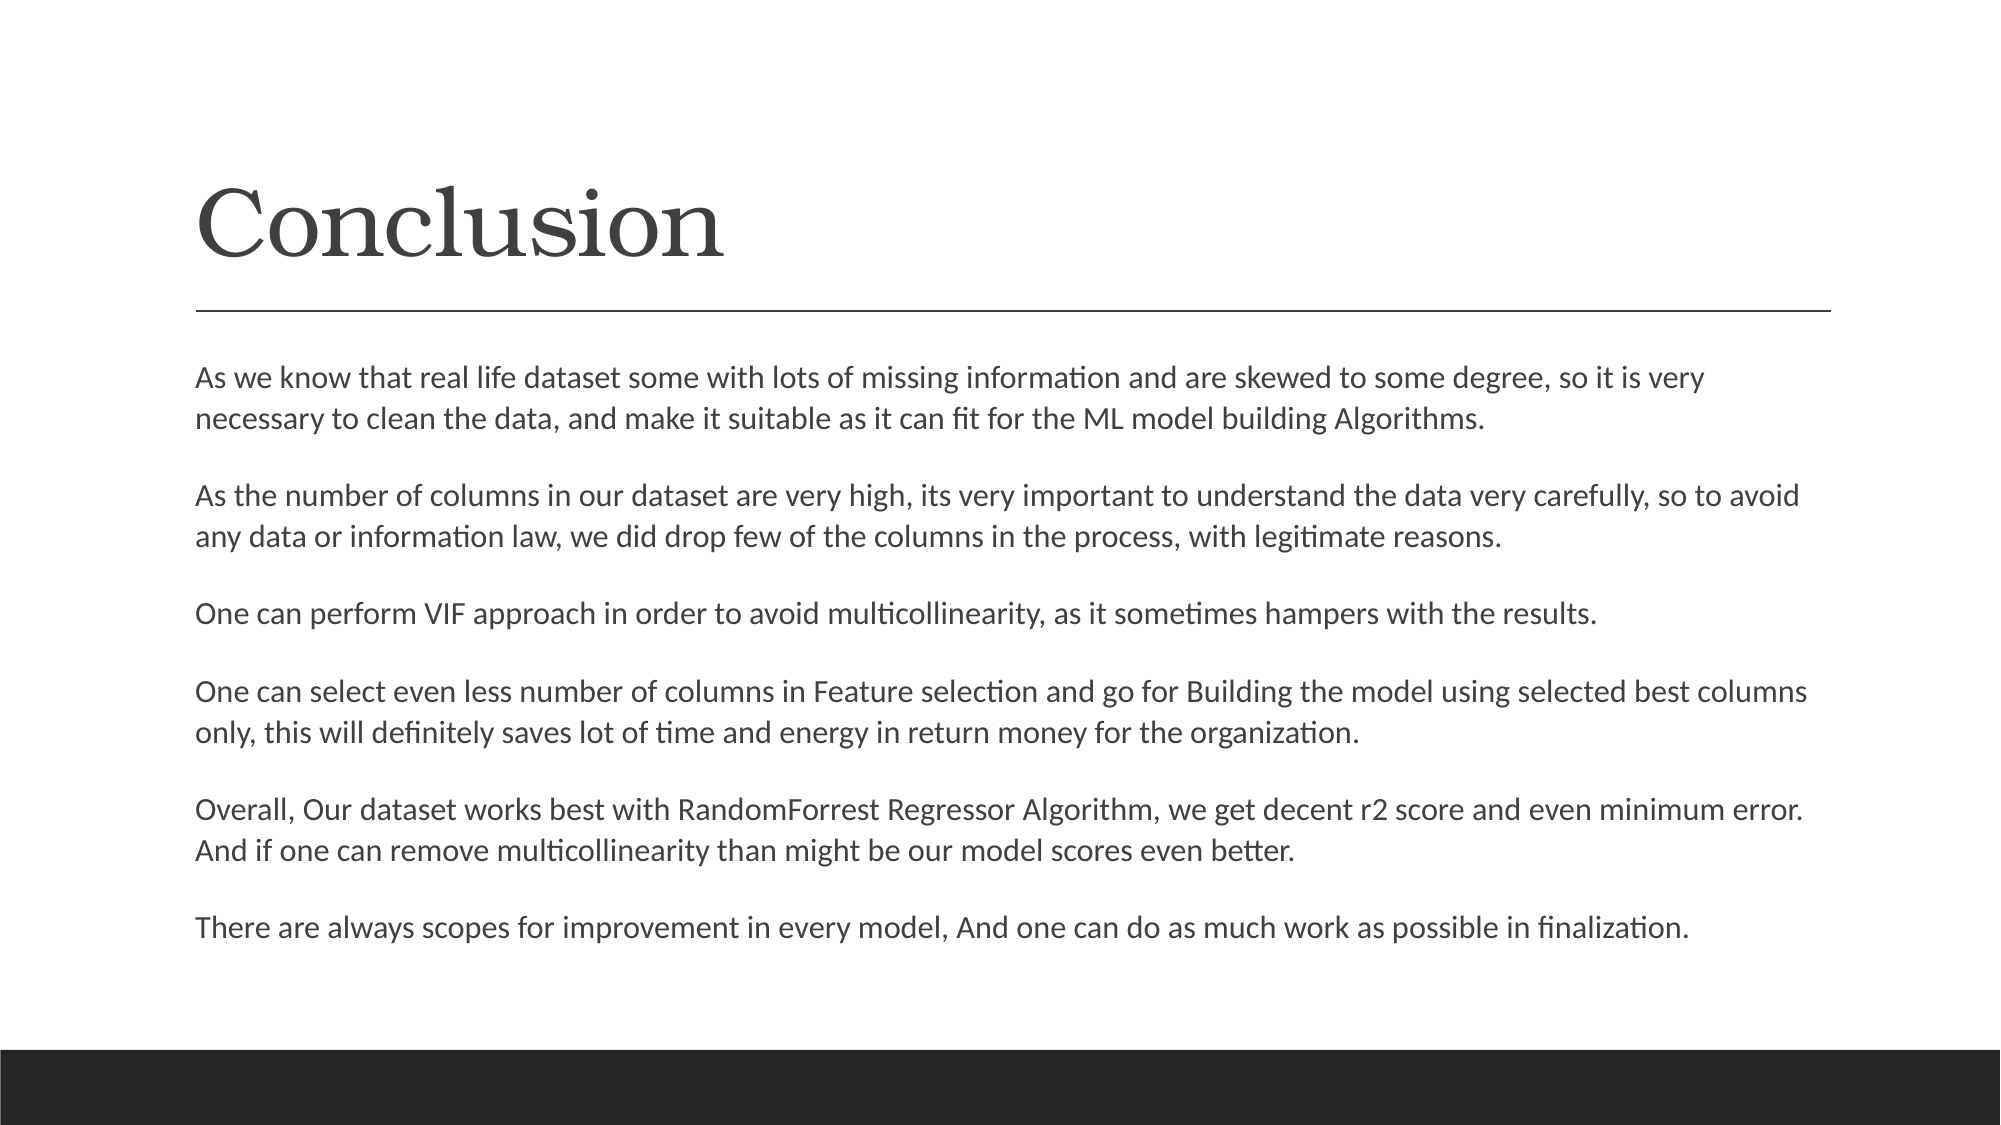

# Conclusion
As we know that real life dataset some with lots of missing information and are skewed to some degree, so it is very necessary to clean the data, and make it suitable as it can fit for the ML model building Algorithms.
As the number of columns in our dataset are very high, its very important to understand the data very carefully, so to avoid any data or information law, we did drop few of the columns in the process, with legitimate reasons.
One can perform VIF approach in order to avoid multicollinearity, as it sometimes hampers with the results.
One can select even less number of columns in Feature selection and go for Building the model using selected best columns only, this will definitely saves lot of time and energy in return money for the organization.
Overall, Our dataset works best with RandomForrest Regressor Algorithm, we get decent r2 score and even minimum error. And if one can remove multicollinearity than might be our model scores even better.
There are always scopes for improvement in every model, And one can do as much work as possible in finalization.